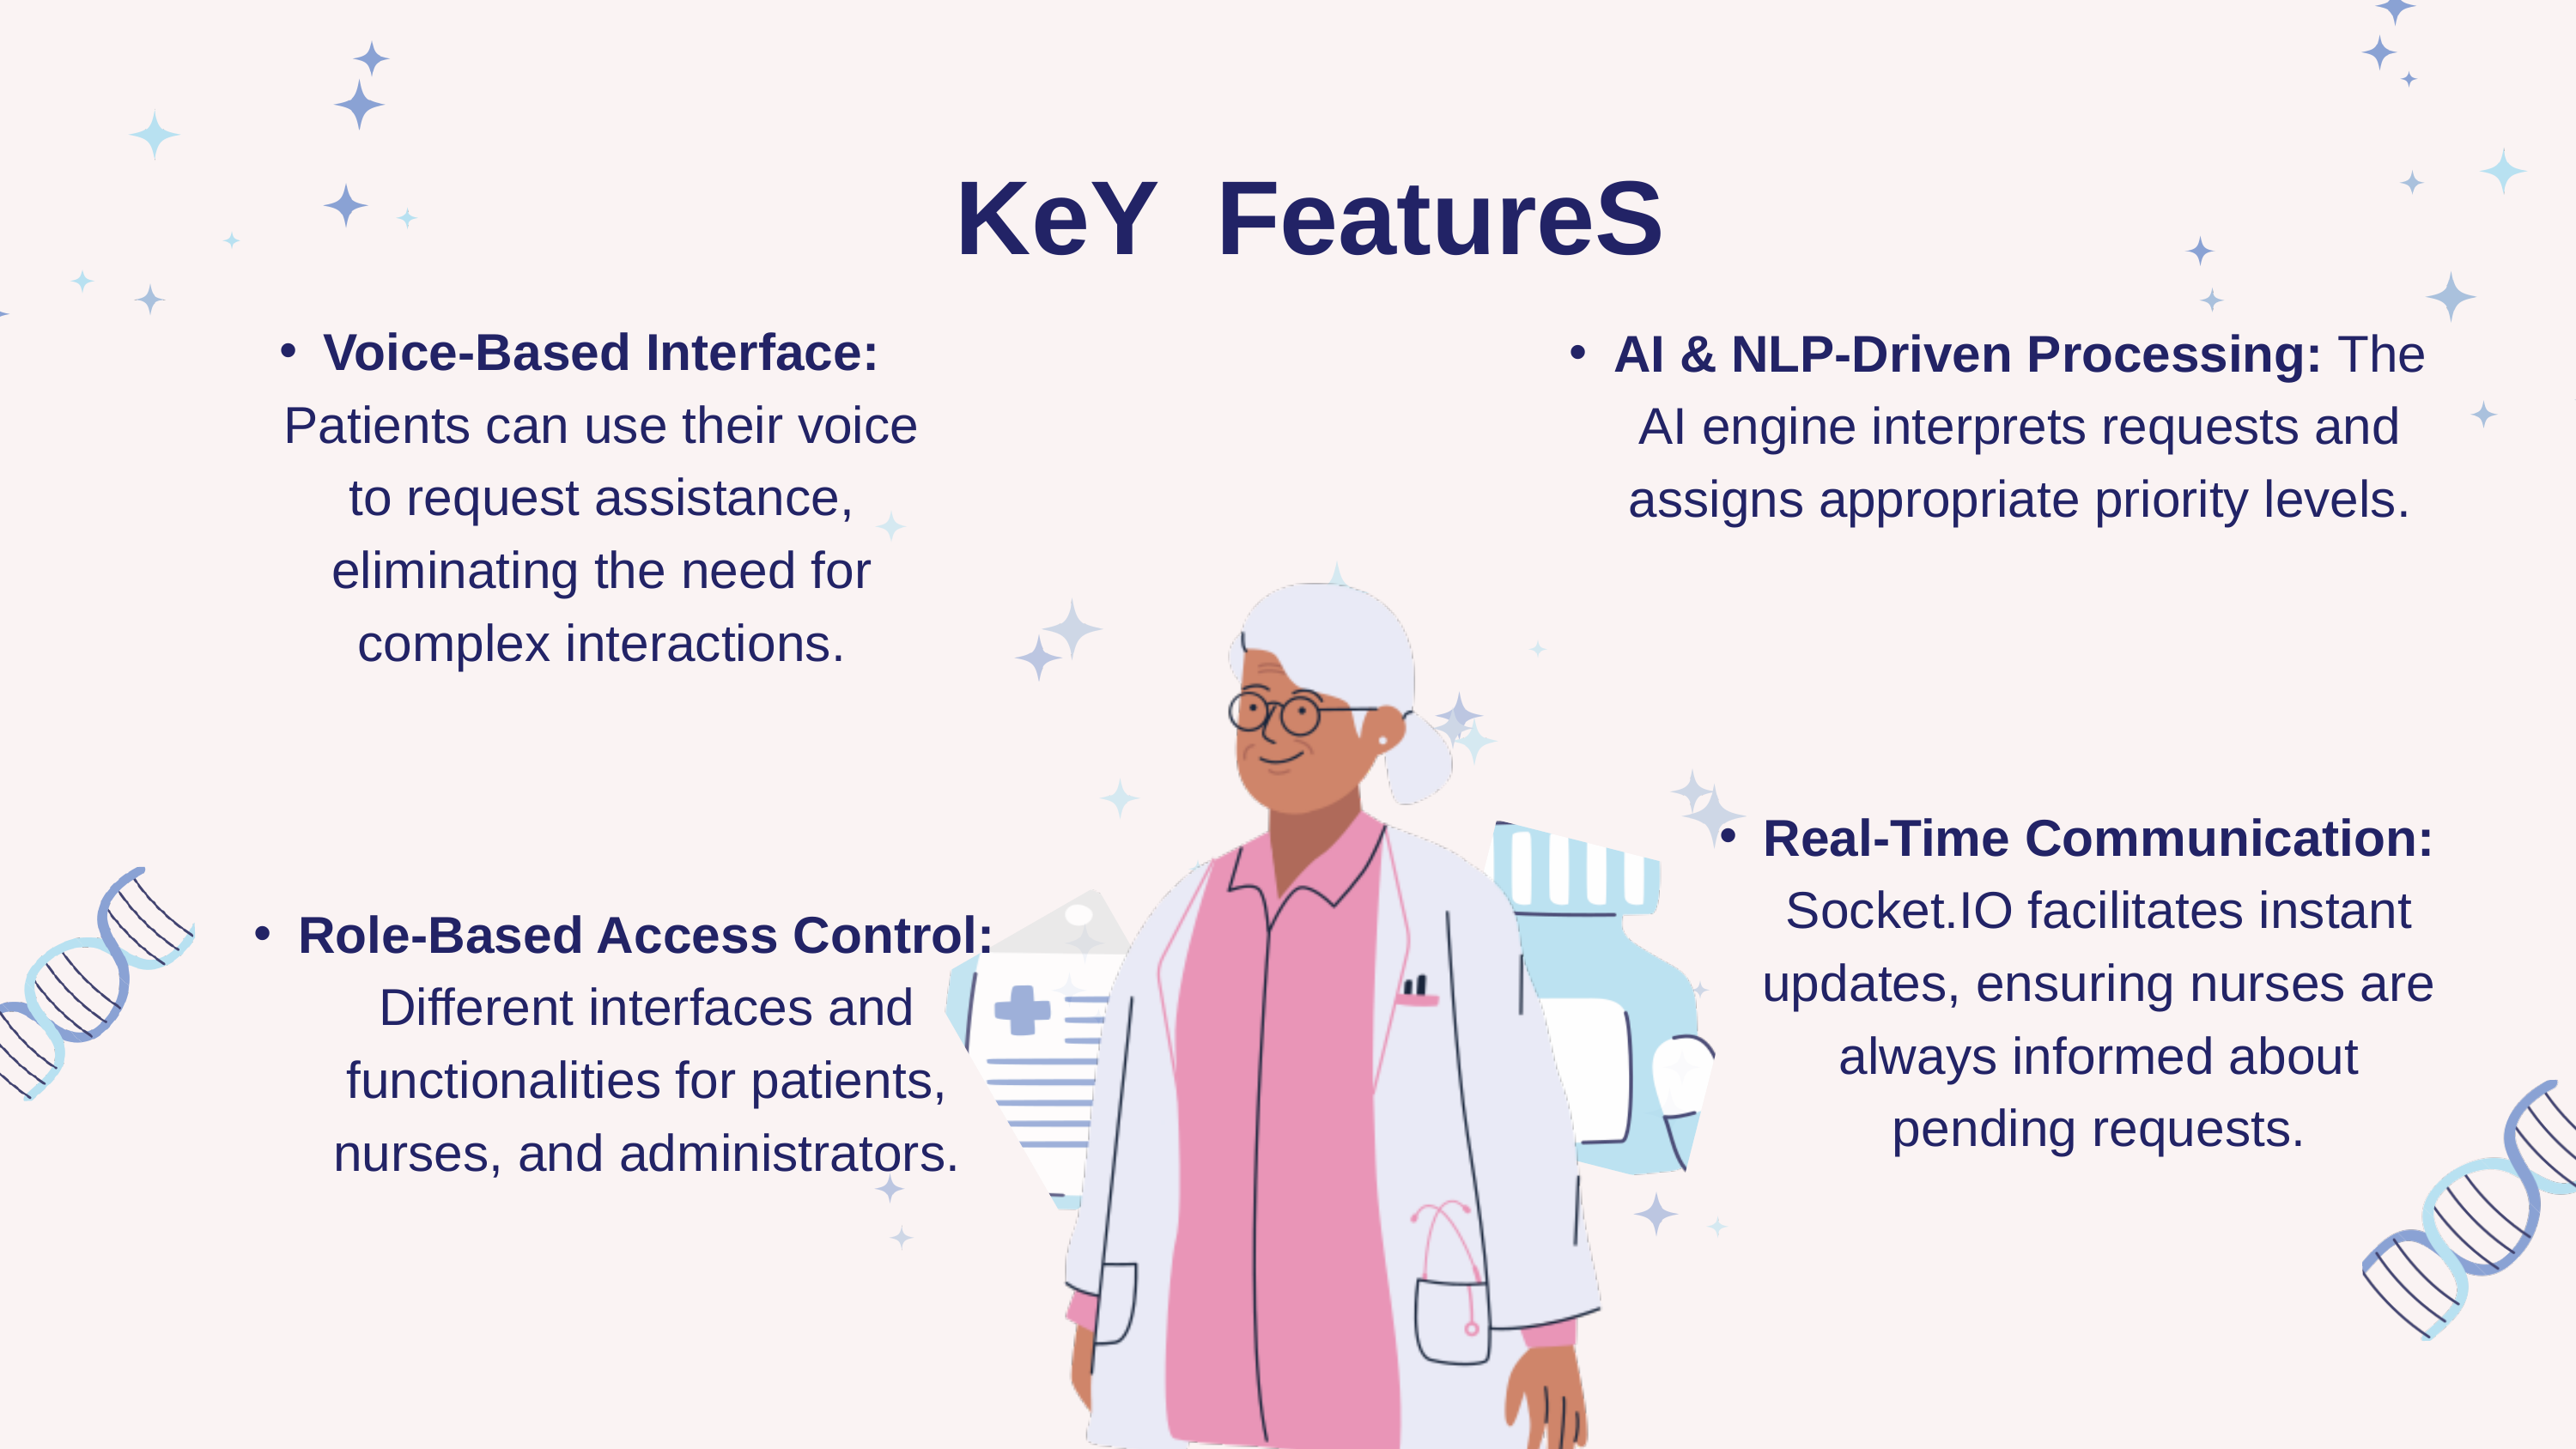

KeY  FeatureS
Voice-Based Interface: Patients can use their voice to request assistance, eliminating the need for complex interactions.

AI & NLP-Driven Processing: The AI engine interprets requests and assigns appropriate priority levels.

Real-Time Communication: Socket.IO facilitates instant updates, ensuring nurses are always informed about pending requests.

Role-Based Access Control: Different interfaces and functionalities for patients, nurses, and administrators.